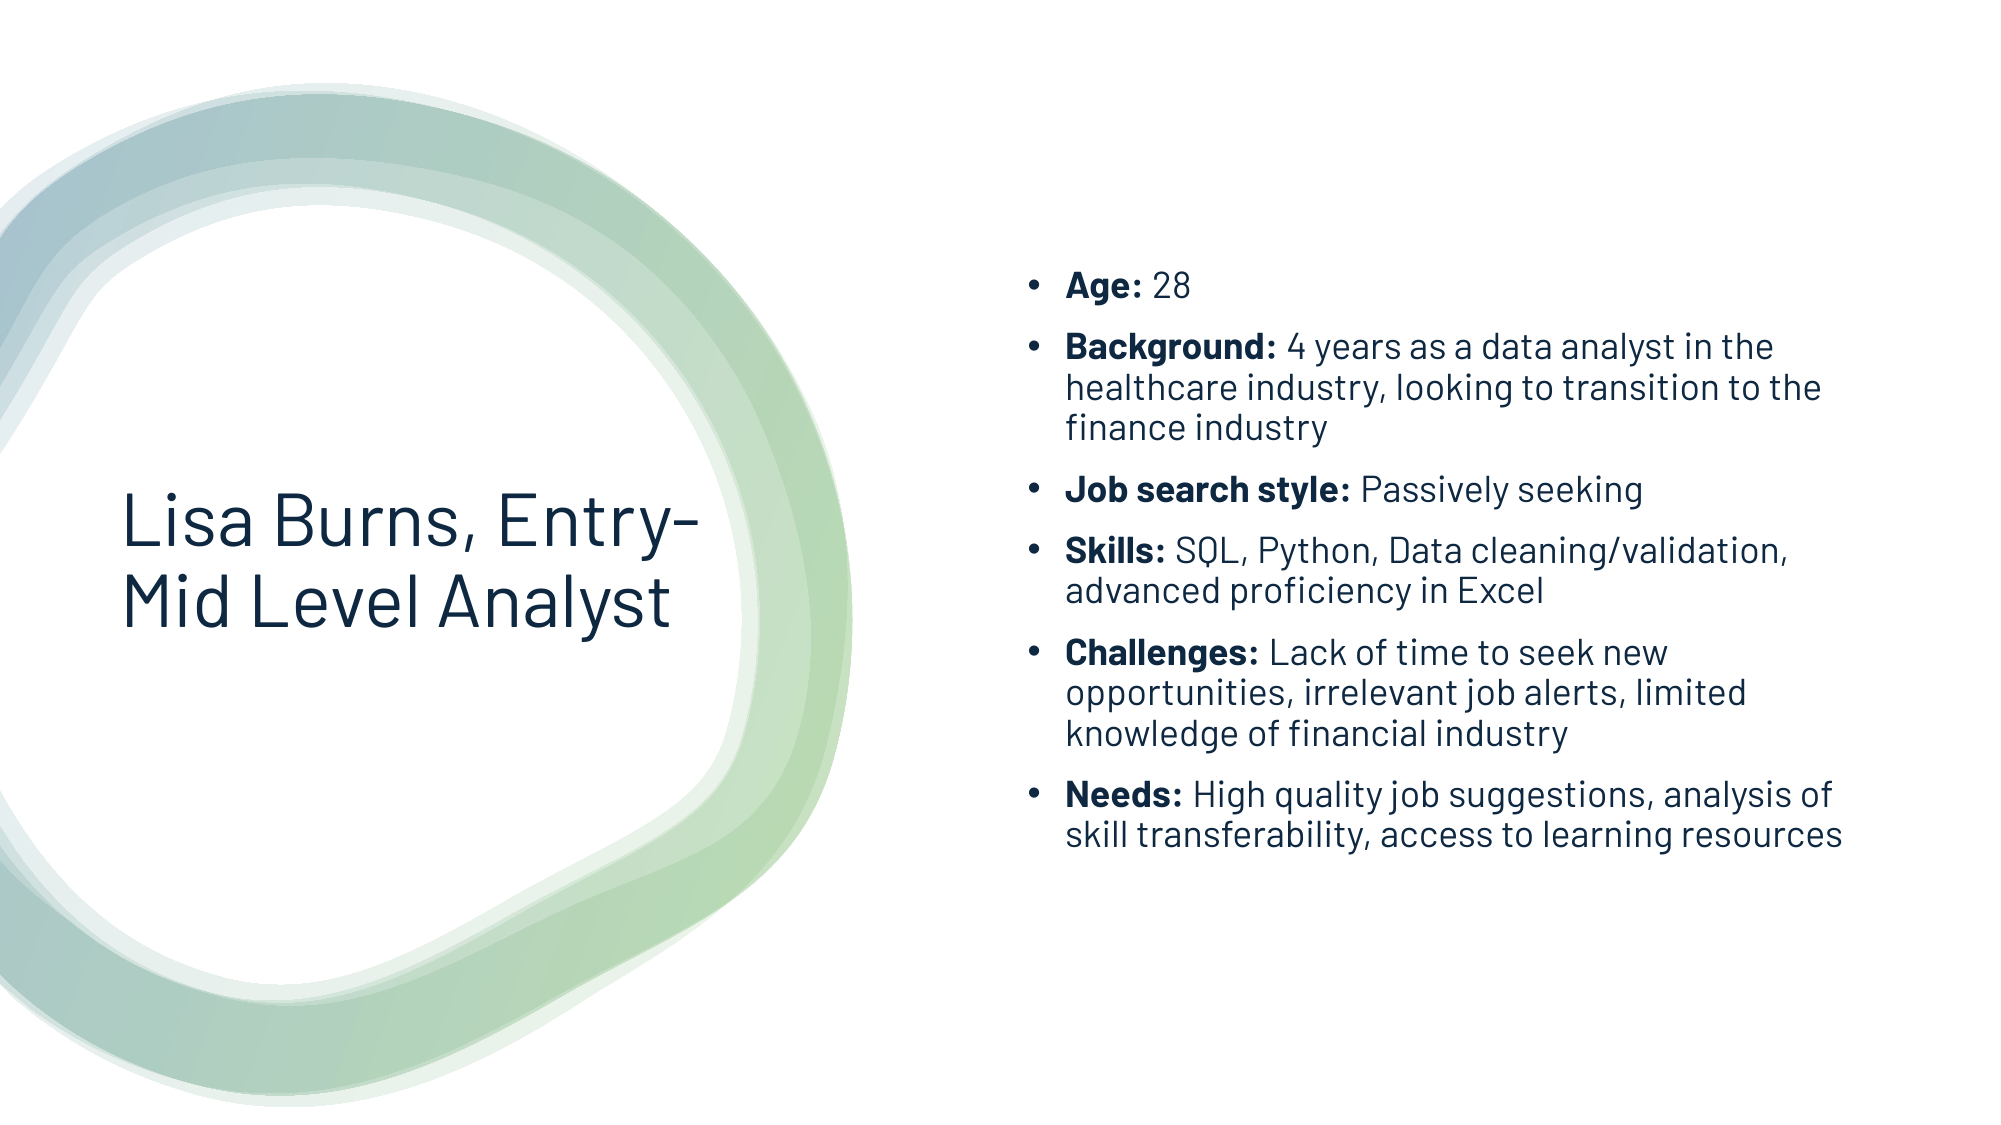

Age: 28
Background: 4 years as a data analyst in the healthcare industry, looking to transition to the finance industry
Job search style: Passively seeking
Skills: SQL, Python, Data cleaning/validation, advanced proficiency in Excel
Challenges: Lack of time to seek new opportunities, irrelevant job alerts, limited knowledge of financial industry
Needs: High quality job suggestions, analysis of skill transferability, access to learning resources
# Lisa Burns, Entry-Mid Level Analyst